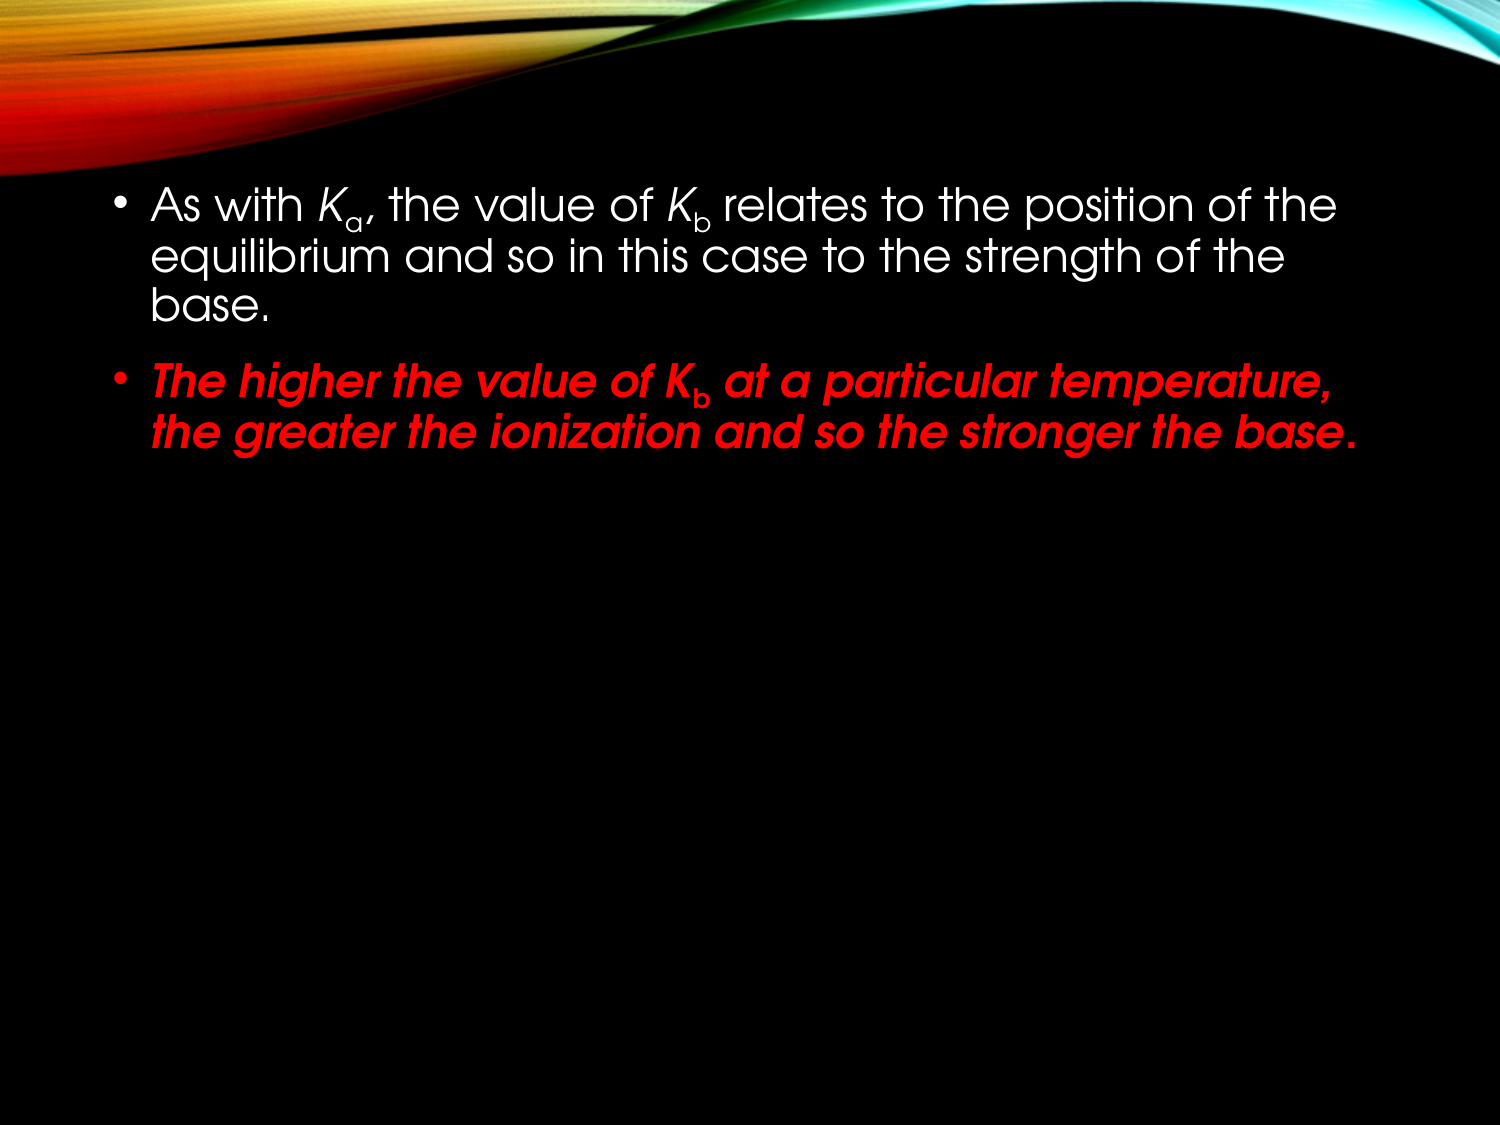

As with Ka, the value of Kb relates to the position of the equilibrium and so in this case to the strength of the base.
The higher the value of Kb at a particular temperature, the greater the ionization and so the stronger the base.